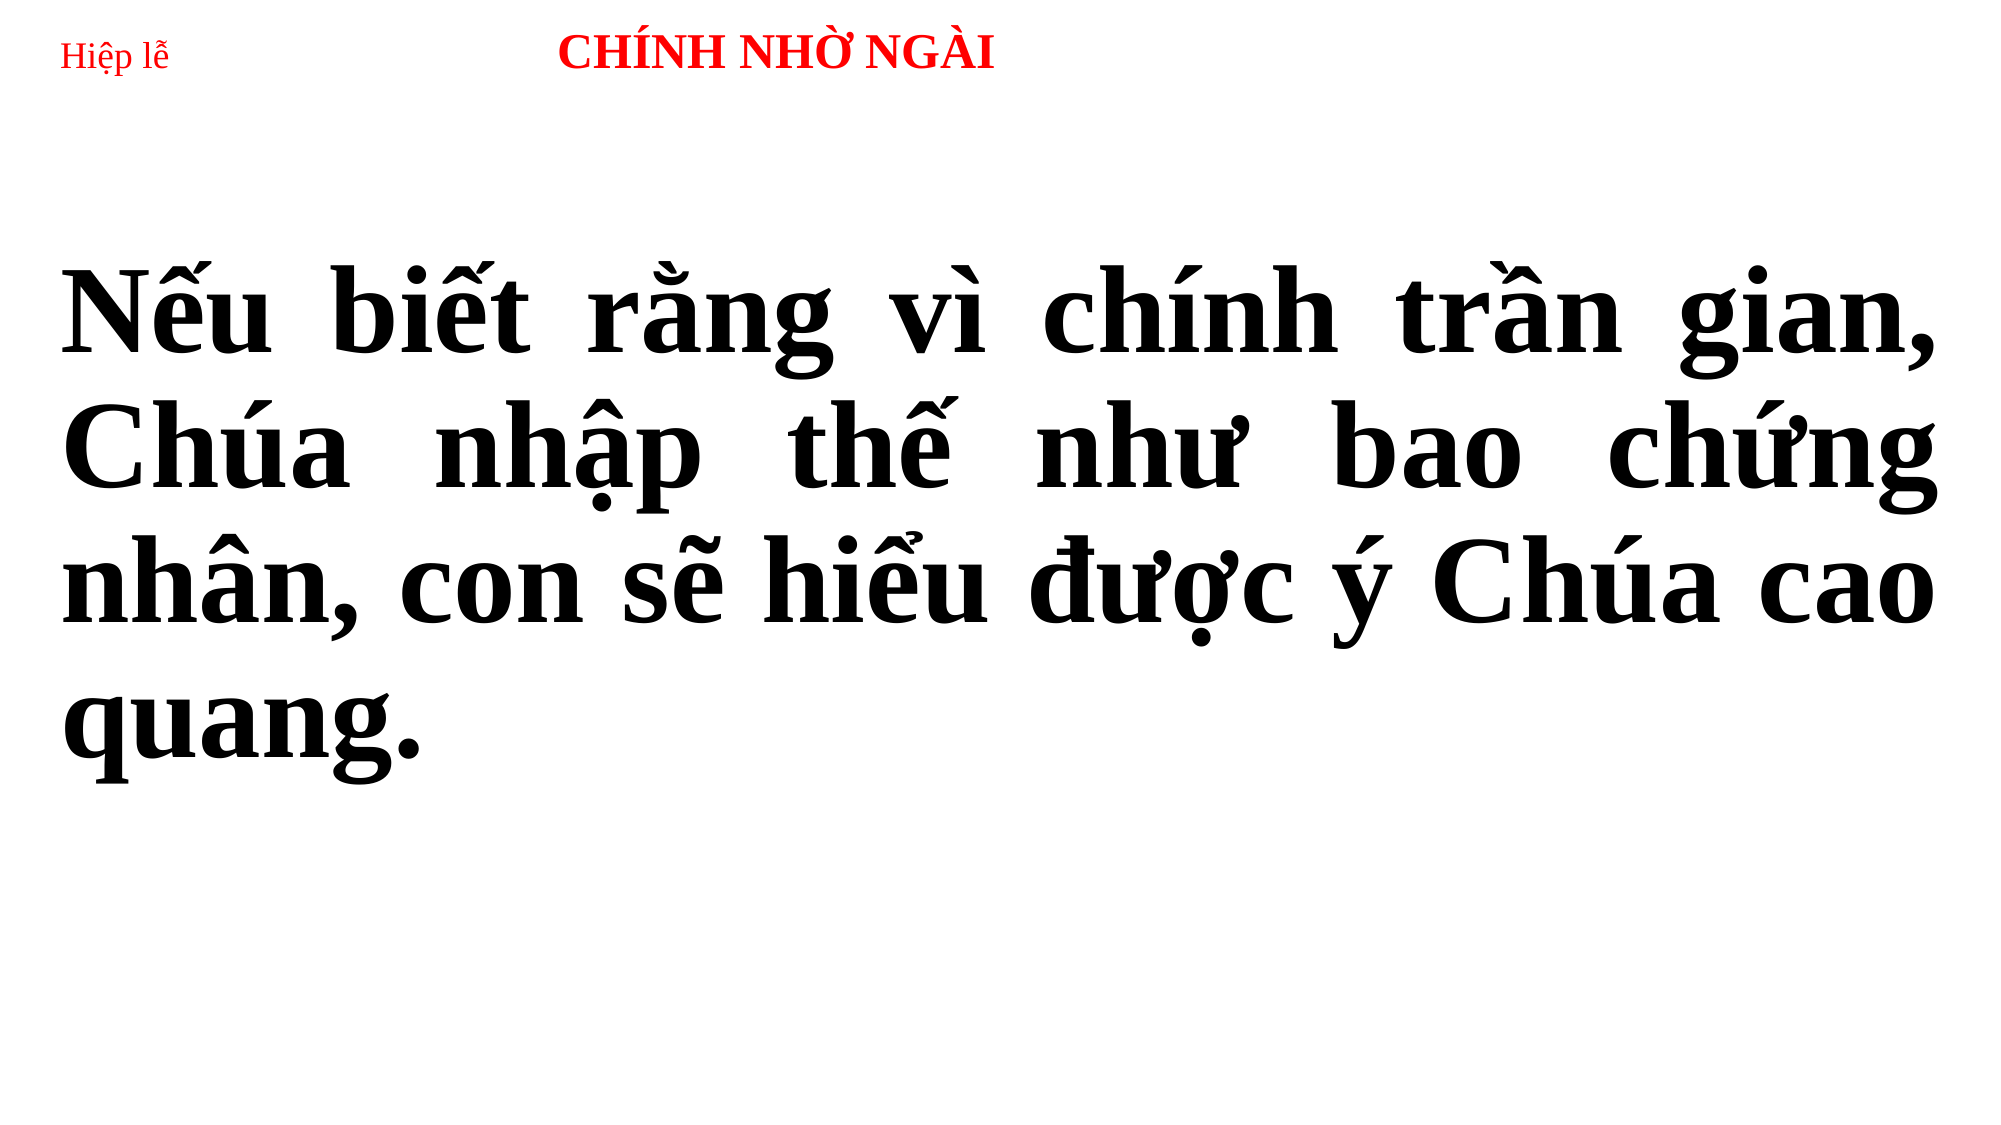

# Hiệp lễ                        	     CHÍNH NHỜ NGÀI
Nếu biết rằng vì chính trần gian, Chúa nhập thế như bao chứng nhân, con sẽ hiểu được ý Chúa cao quang.